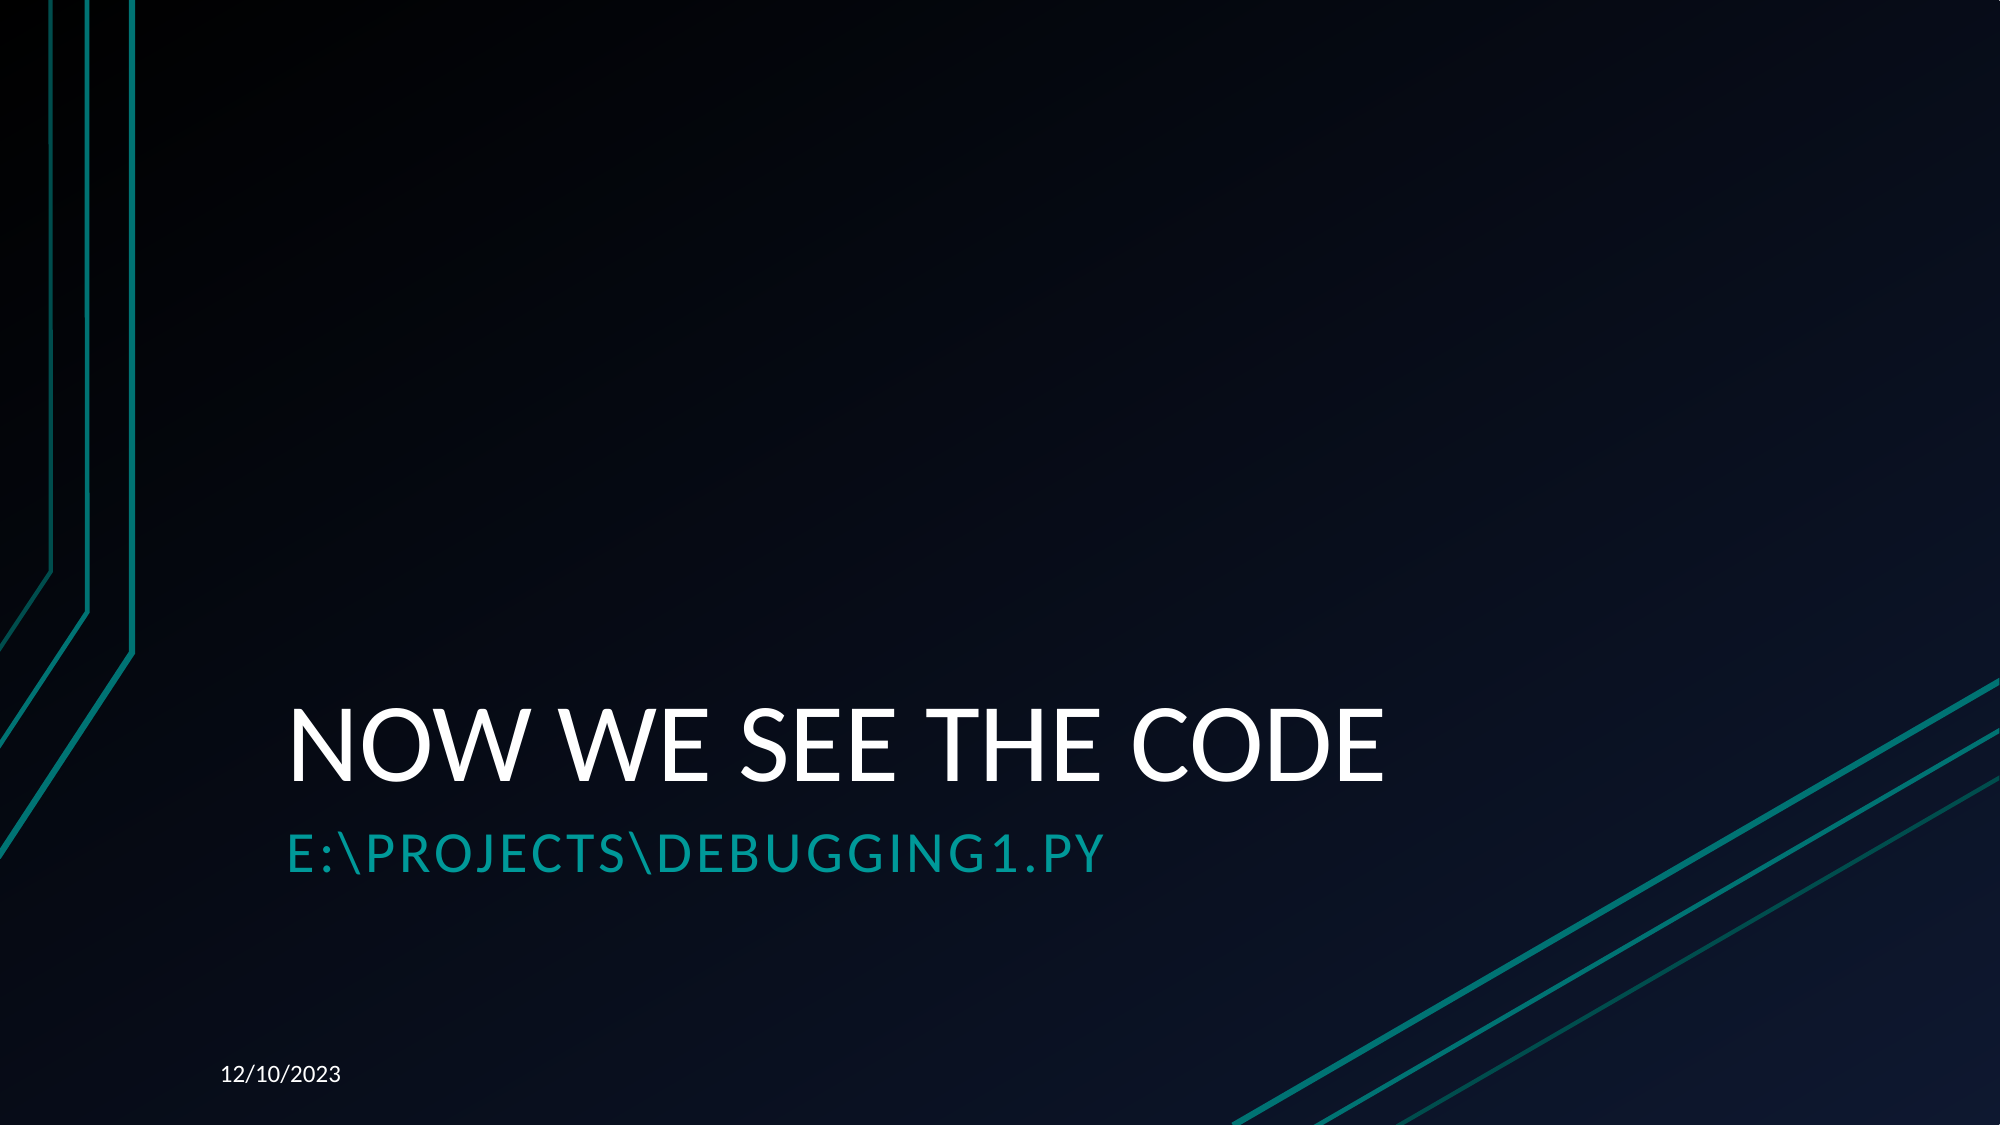

# NOW WE SEE THE CODE
E:\projects\debugging1.py
12/10/2023